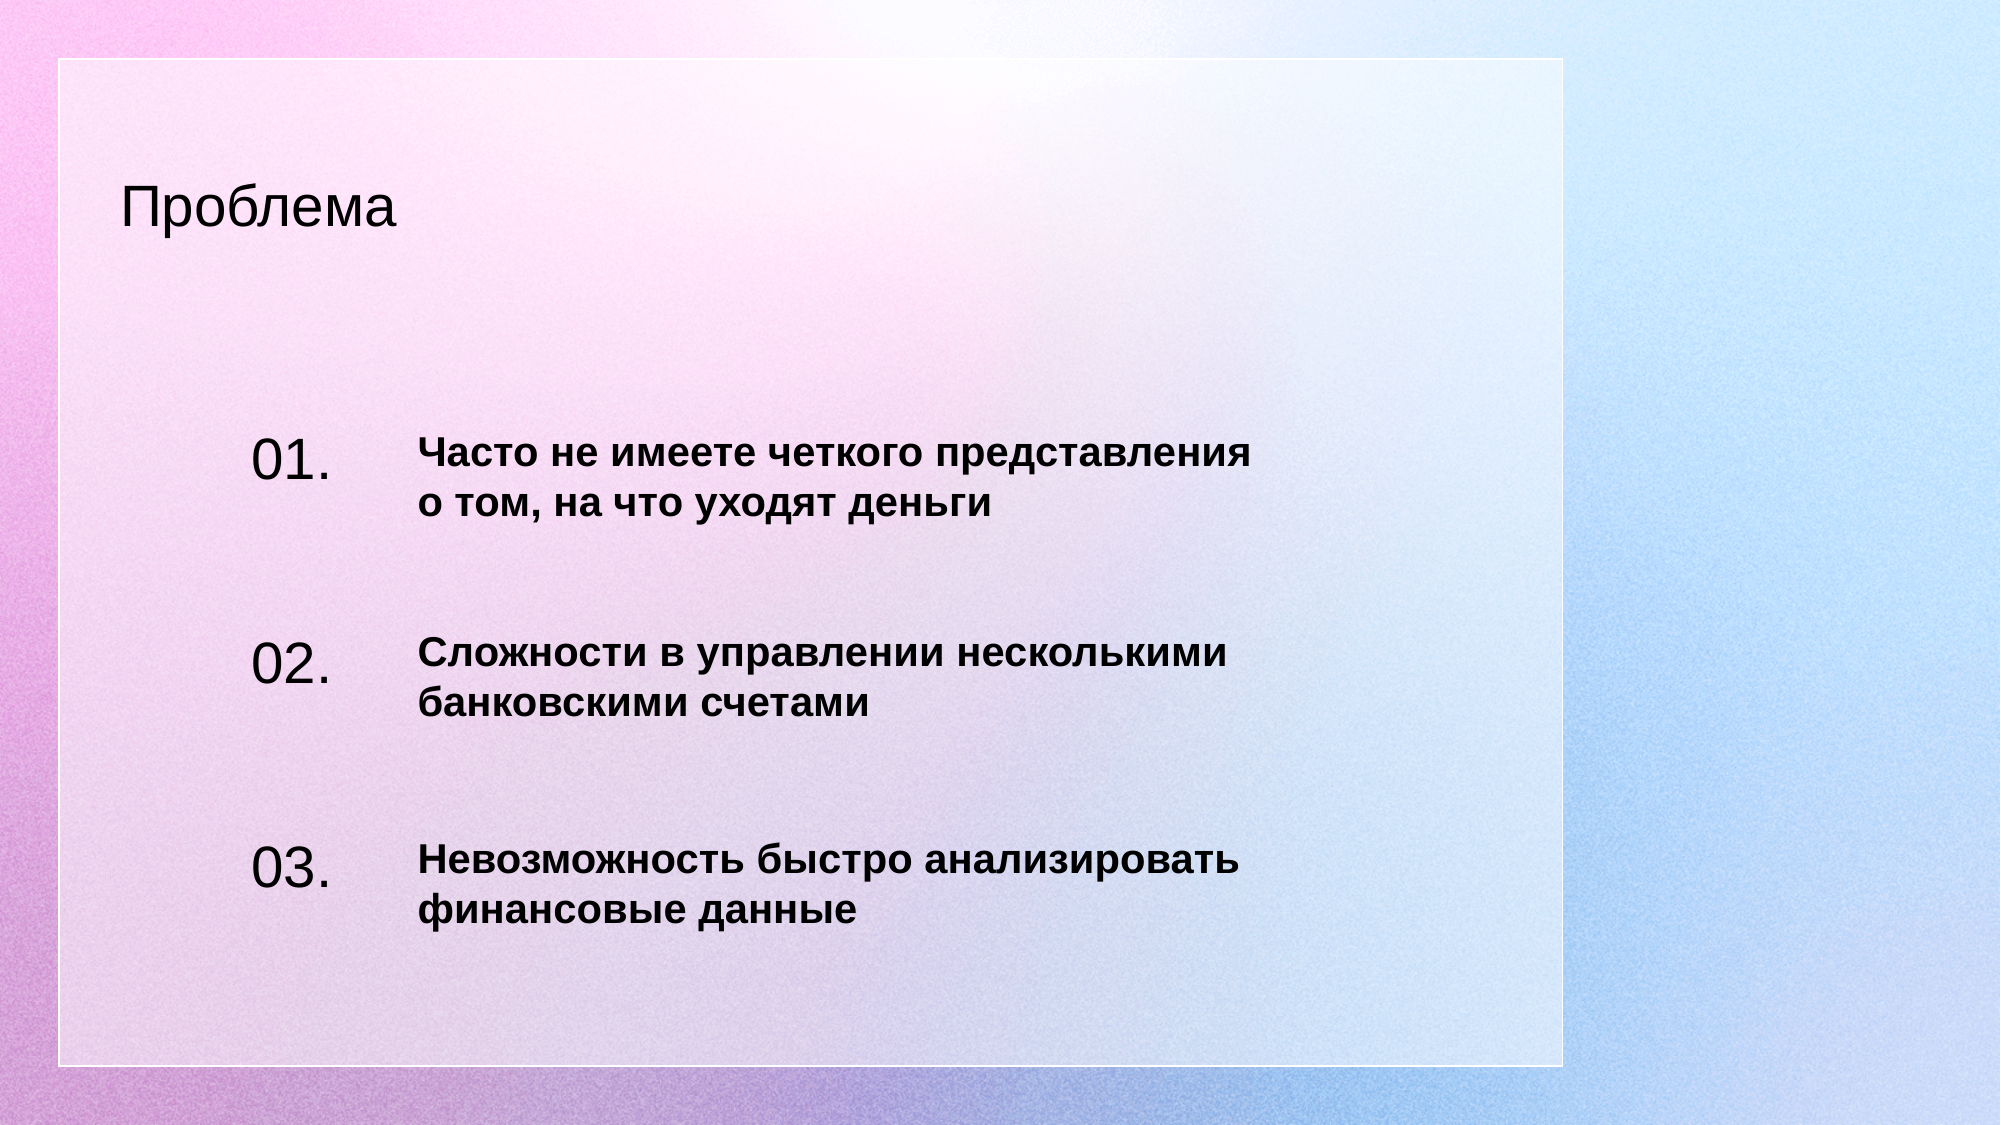

Проблема
01.
Часто не имеете четкого представления о том, на что уходят деньги
02.
Сложности в управлении несколькими банковскими счетами
03.
Невозможность быстро анализировать финансовые данные